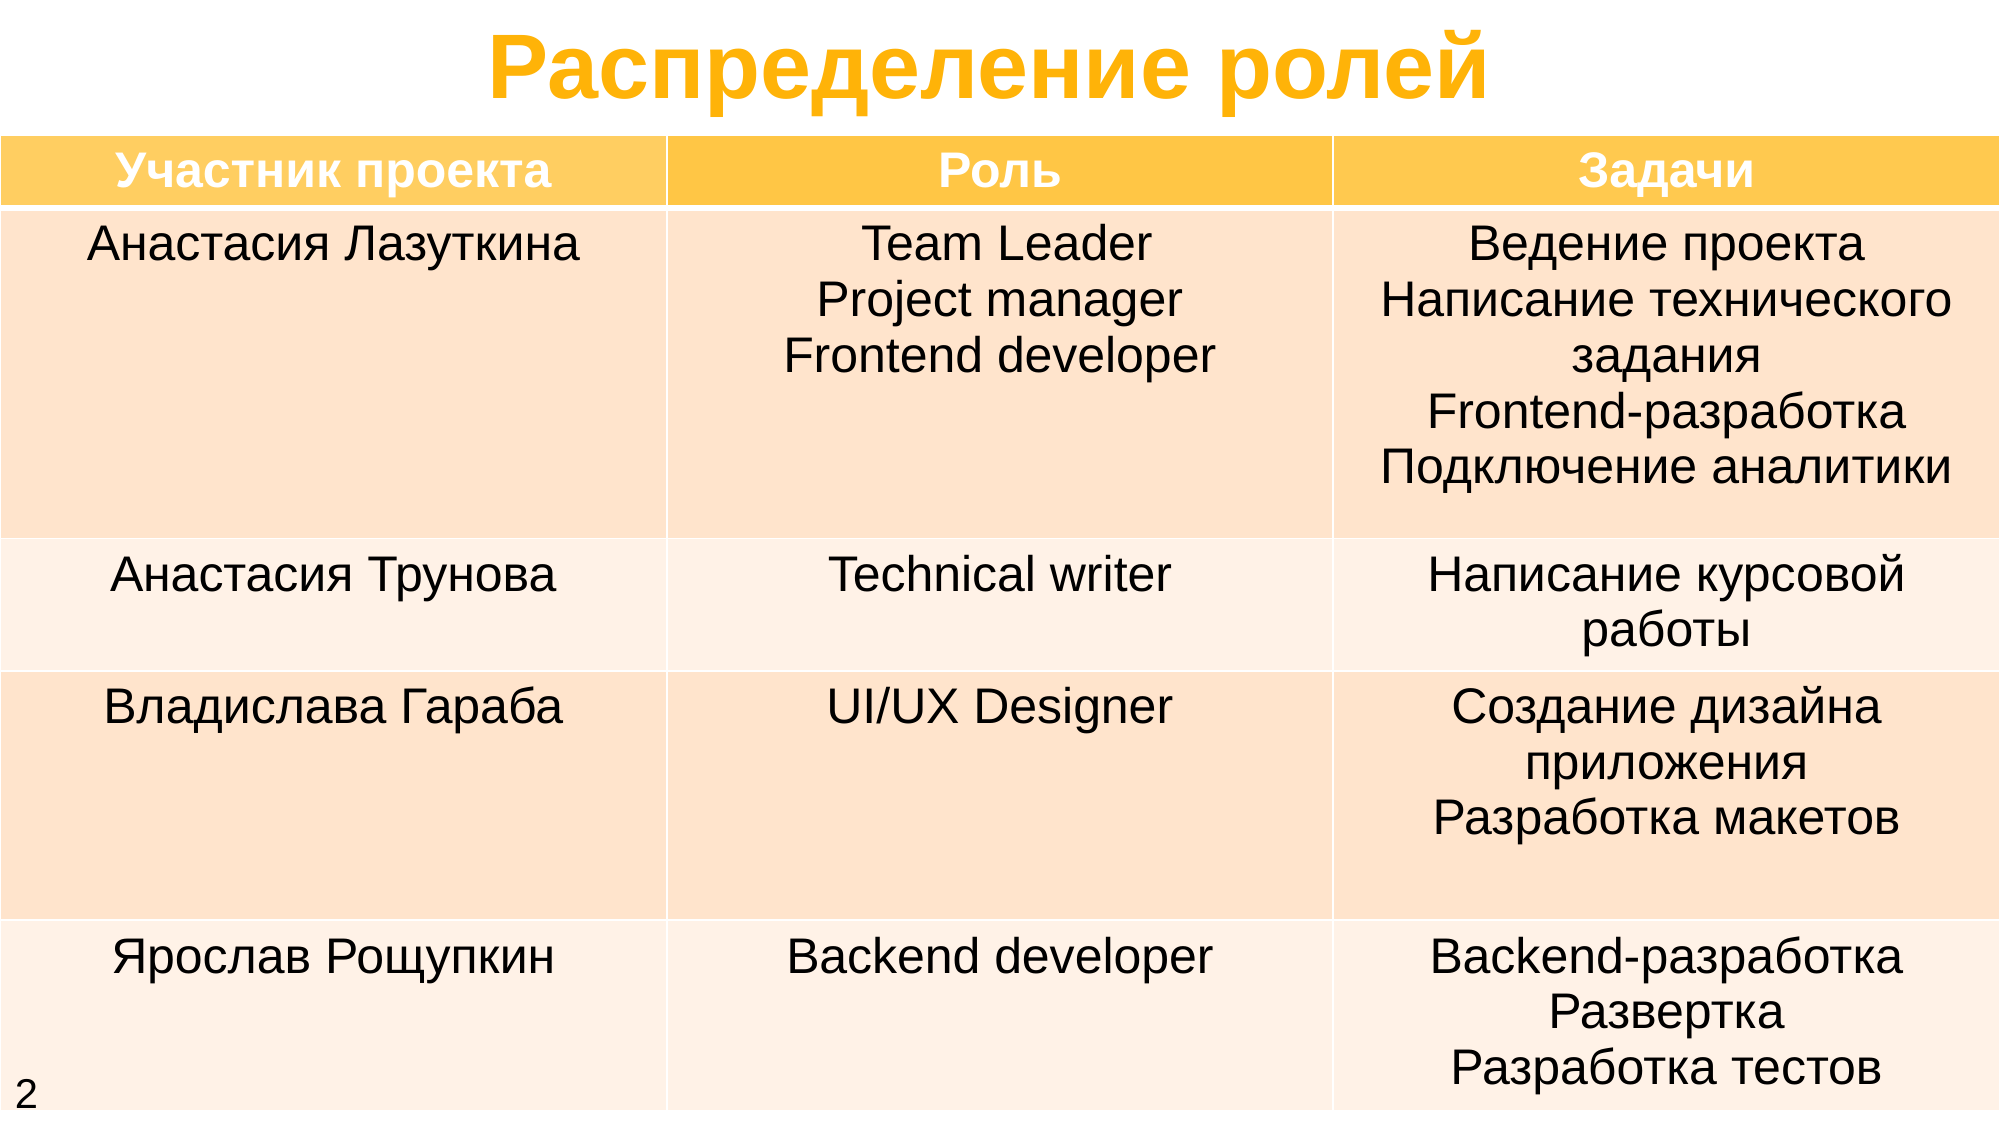

Распределение ролей
| Участник проекта | Роль | Задачи |
| --- | --- | --- |
| Анастасия Лазуткина | Team Leader Project manager Frontend developer | Ведение проекта Написание технического задания Frontend-разработка Подключение аналитики |
| Анастасия Трунова | Technical writer | Написание курсовой работы |
| Владислава Гараба | UI/UX Designer | Создание дизайна приложения Разработка макетов |
| Ярослав Рощупкин | Backend developer | Backend-разработка Развертка Разработка тестов |
2